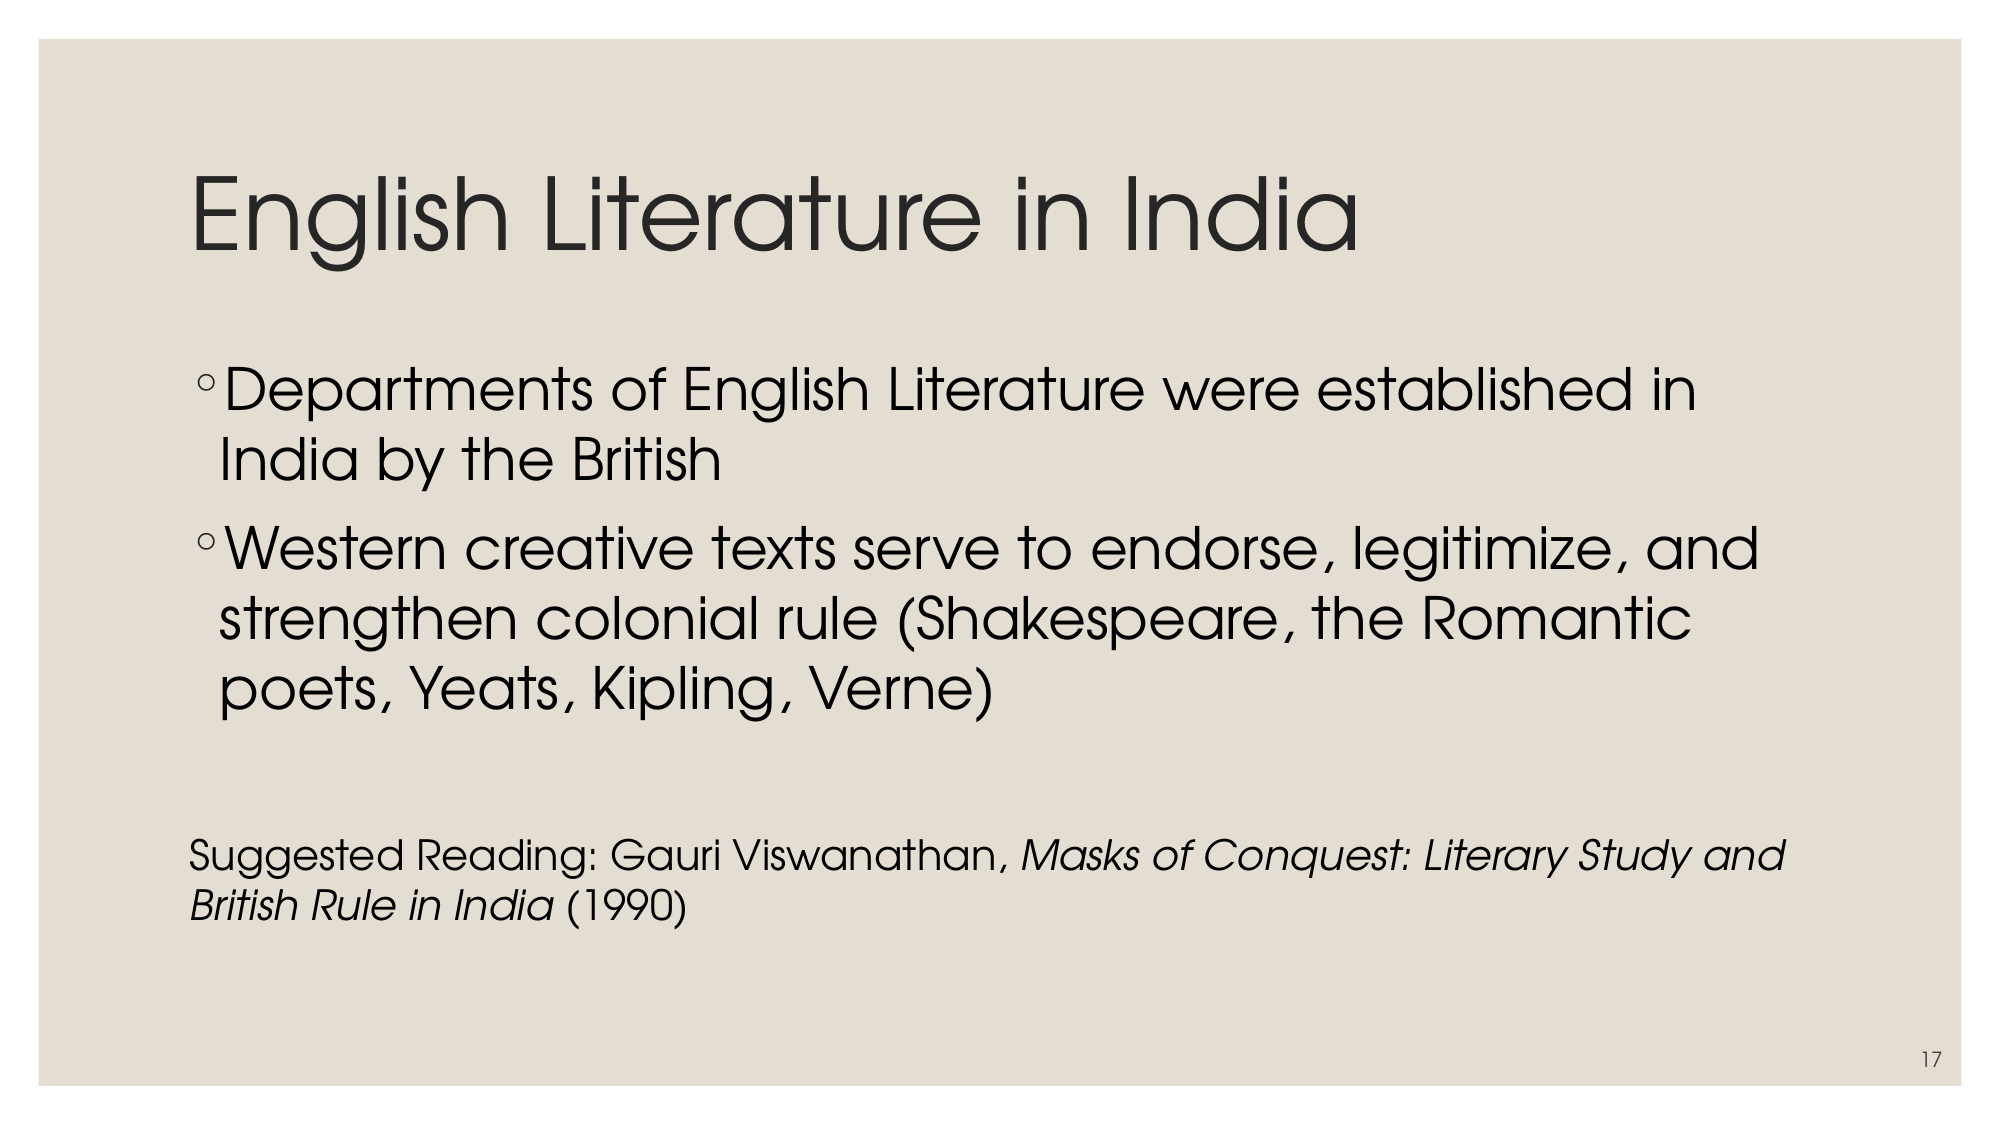

# English Literature in India
Departments of English Literature were established in India by the British
Western creative texts serve to endorse, legitimize, and strengthen colonial rule (Shakespeare, the Romantic poets, Yeats, Kipling, Verne)

Suggested Reading: Gauri Viswanathan, Masks of Conquest: Literary Study and British Rule in India (1990)
17